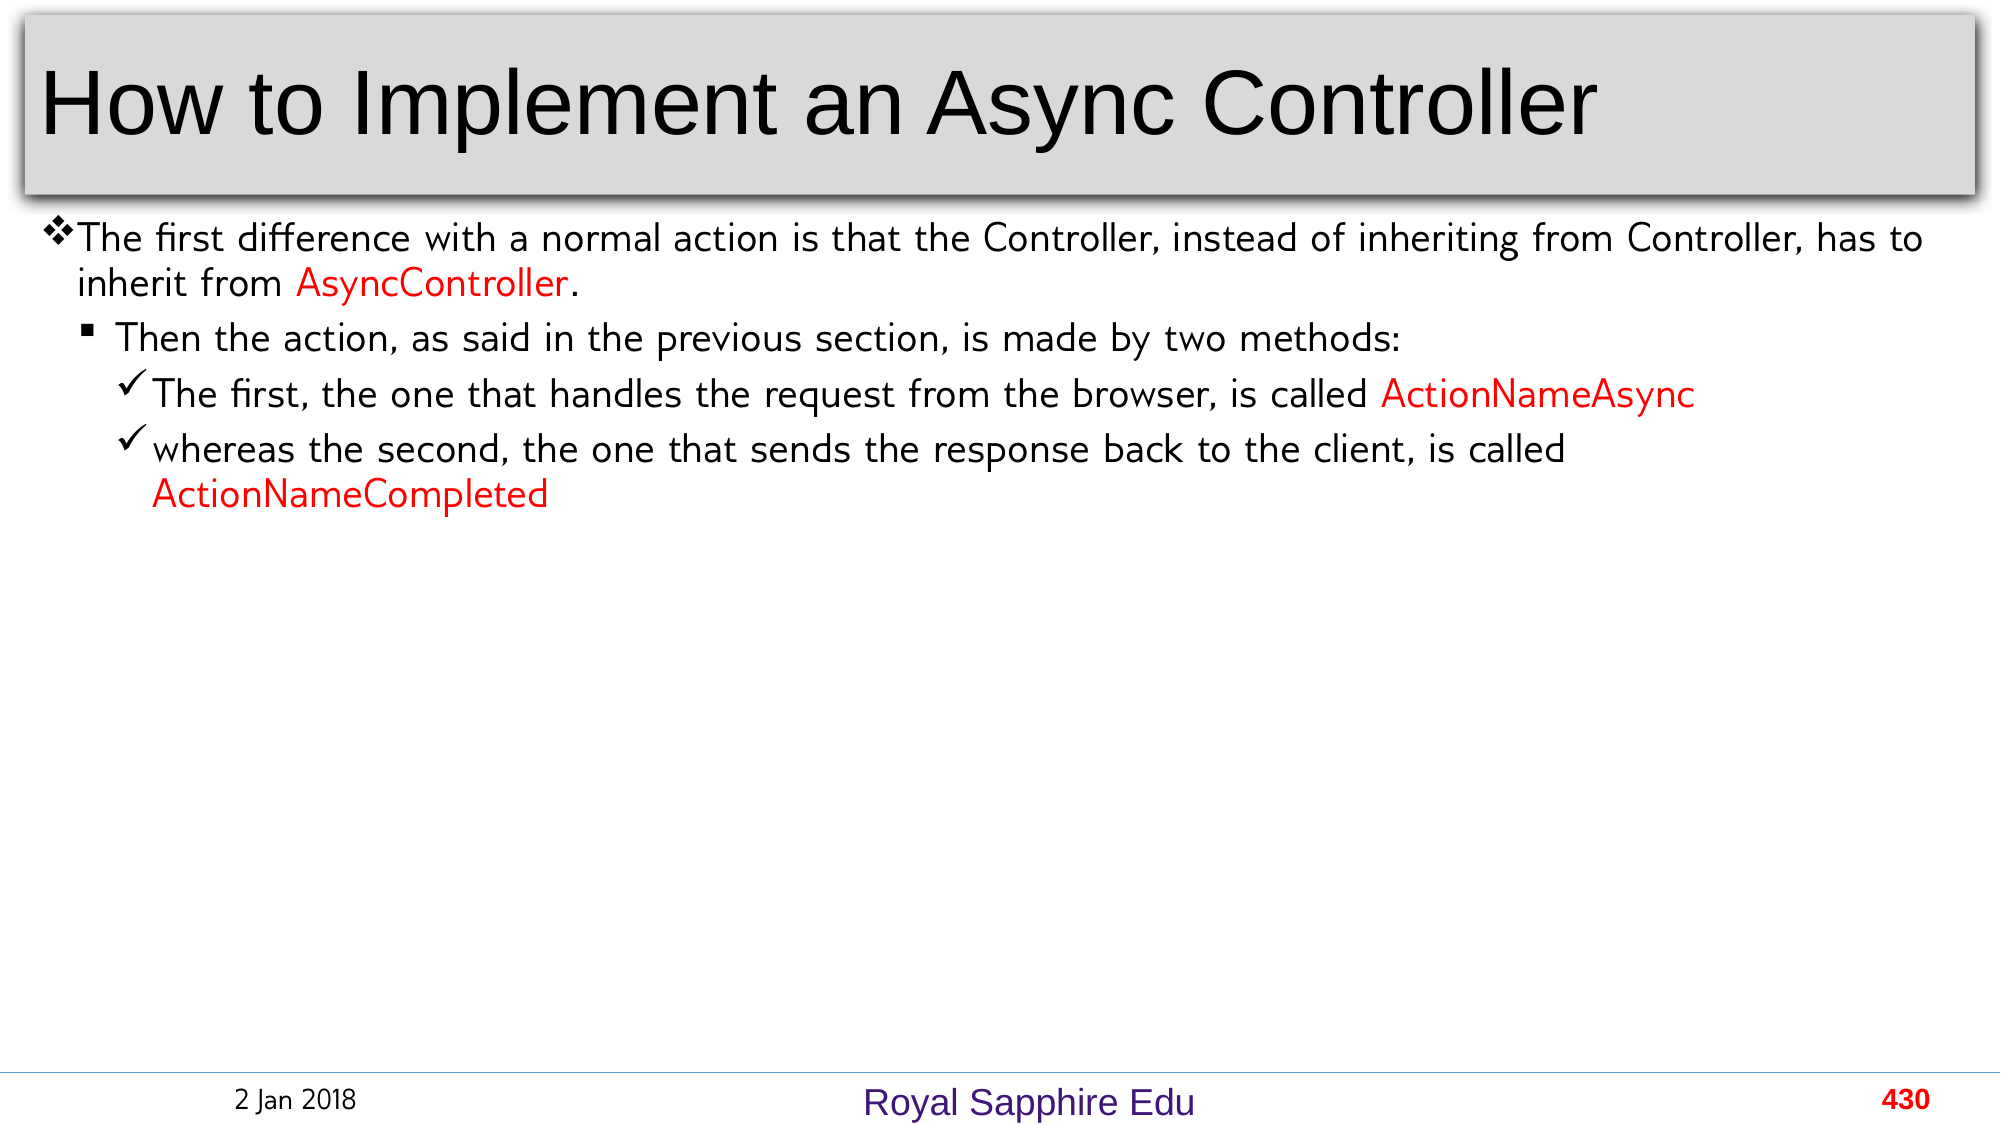

# How to Implement an Async Controller
The first difference with a normal action is that the Controller, instead of inheriting from Controller, has to inherit from AsyncController.
Then the action, as said in the previous section, is made by two methods:
The first, the one that handles the request from the browser, is called ActionNameAsync
whereas the second, the one that sends the response back to the client, is called ActionNameCompleted
2 Jan 2018
430